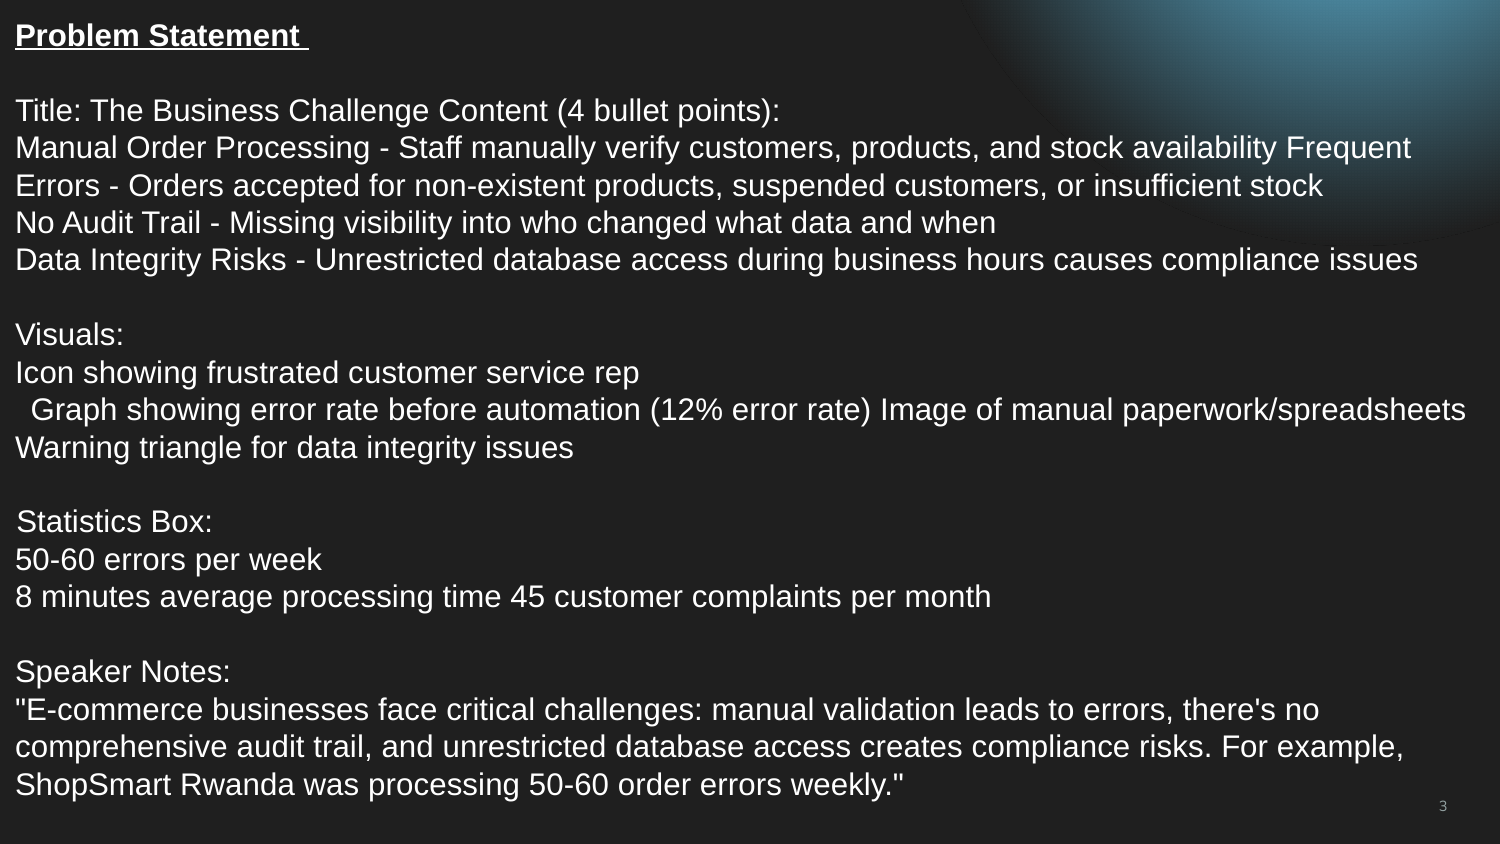

Problem Statement

Title: The Business Challenge Content (4 bullet points):
Manual Order Processing - Staff manually verify customers, products, and stock availability Frequent Errors - Orders accepted for non-existent products, suspended customers, or insufficient stock
No Audit Trail - Missing visibility into who changed what data and when
Data Integrity Risks - Unrestricted database access during business hours causes compliance issues

Visuals:
Icon showing frustrated customer service rep
Graph showing error rate before automation (12% error rate) Image of manual paperwork/spreadsheets
Warning triangle for data integrity issues

Statistics Box:
50-60 errors per week
8 minutes average processing time 45 customer complaints per month

Speaker Notes:
"E-commerce businesses face critical challenges: manual validation leads to errors, there's no comprehensive audit trail, and unrestricted database access creates compliance risks. For example, ShopSmart Rwanda was processing 50-60 order errors weekly."